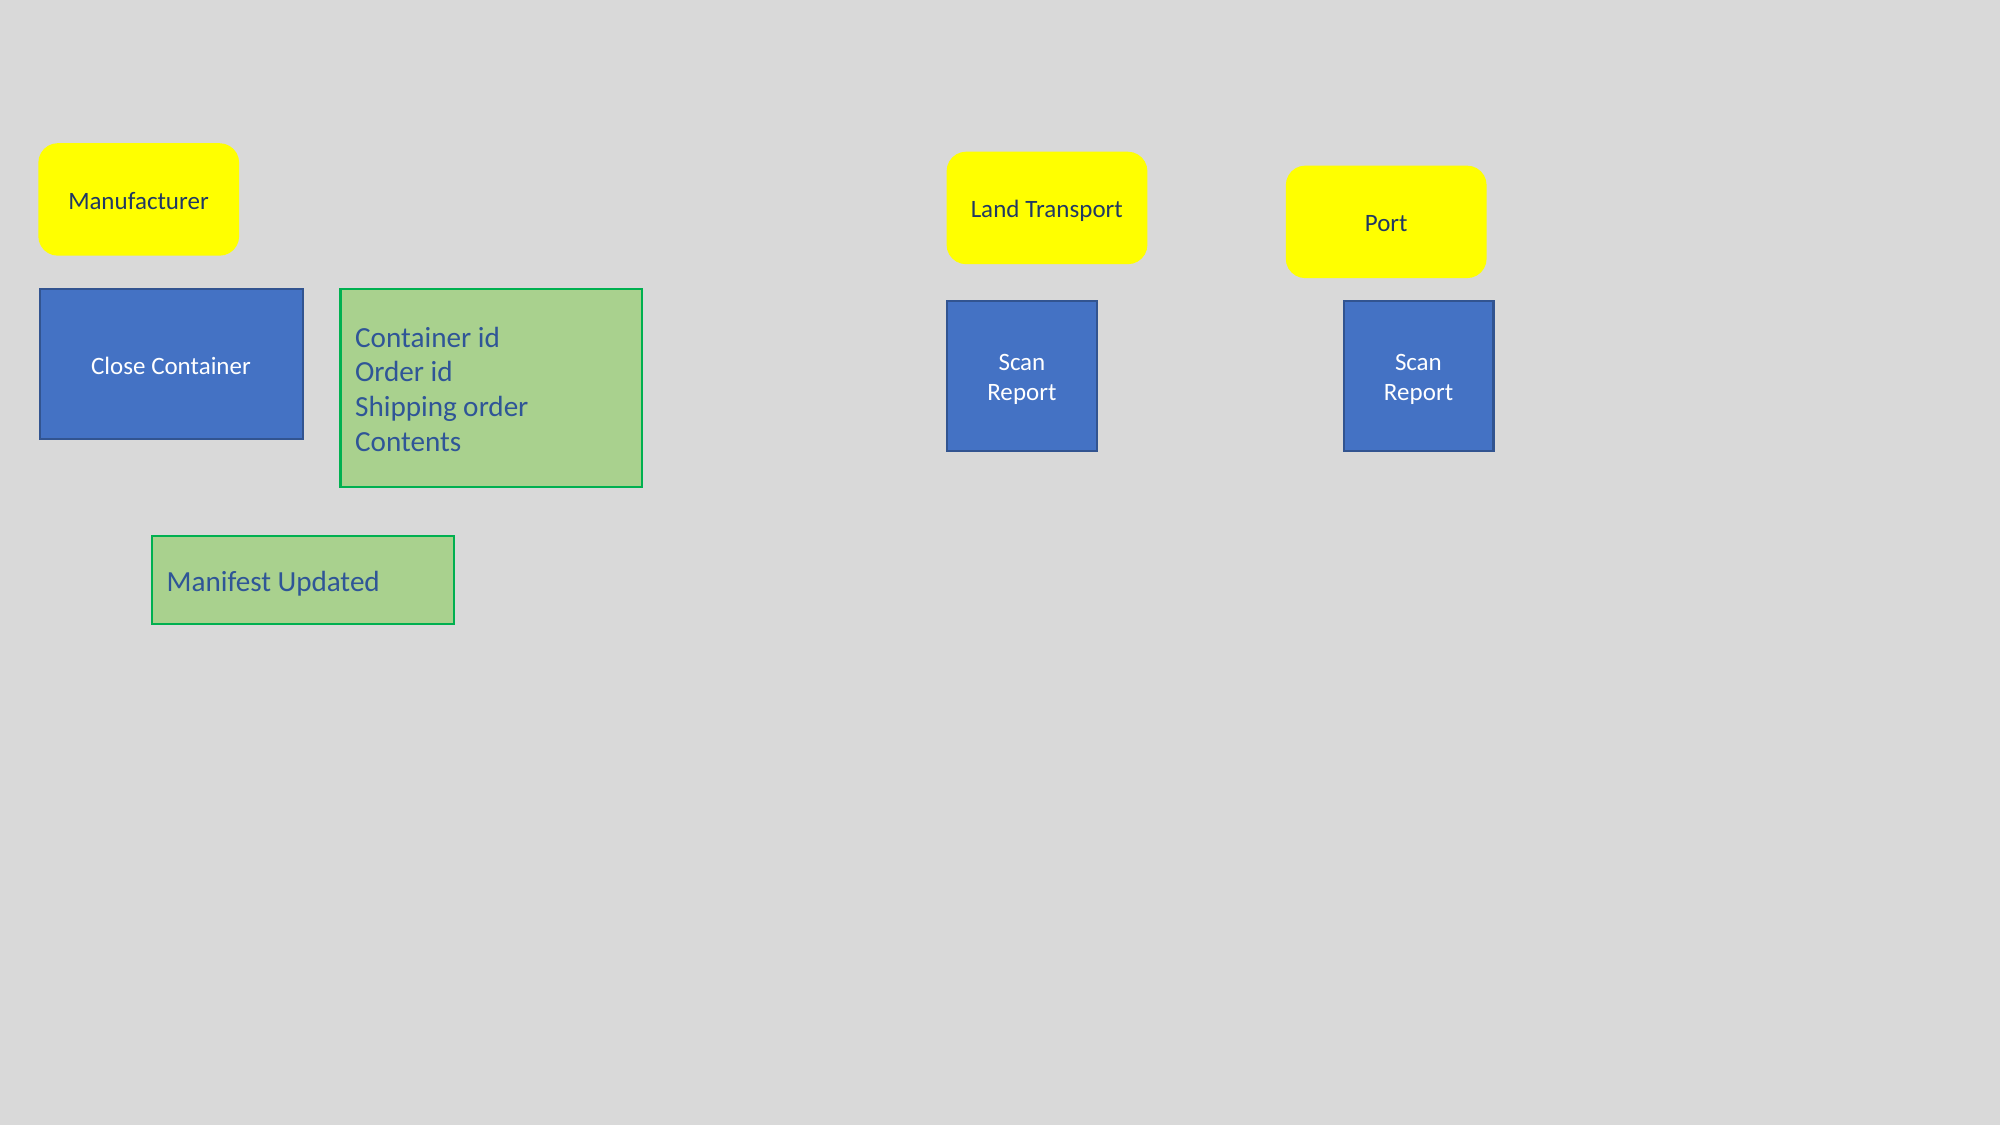

Manufacturer
Land Transport
Port
Container id
Order id
Shipping order
Contents
Close Container
Scan Report
Scan Report
Manifest Updated